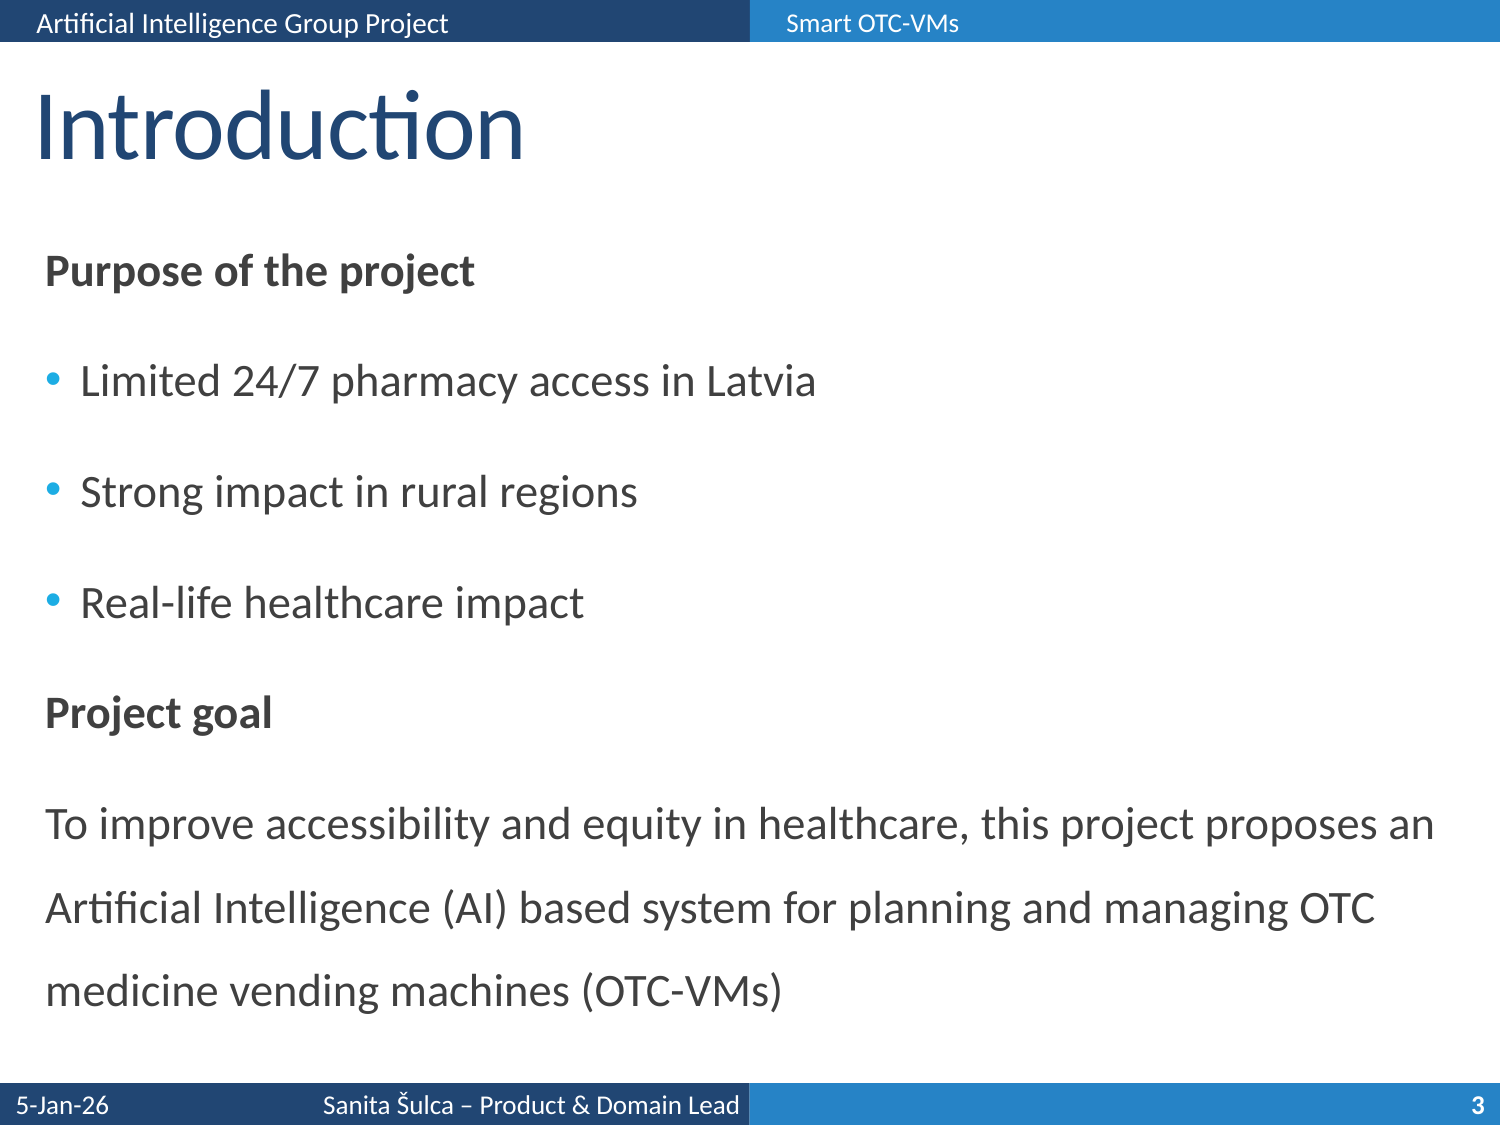

Artificial Intelligence Group Project
Smart OTC-VMs
# Introduction
Purpose of the project
Limited 24/7 pharmacy access in Latvia
Strong impact in rural regions
Real-life healthcare impact
Project goal
To improve accessibility and equity in healthcare, this project proposes an Artificial Intelligence (AI) based system for planning and managing OTC medicine vending machines (OTC-VMs)

5-Jan-26
3
Sanita Šulca – Product & Domain Lead